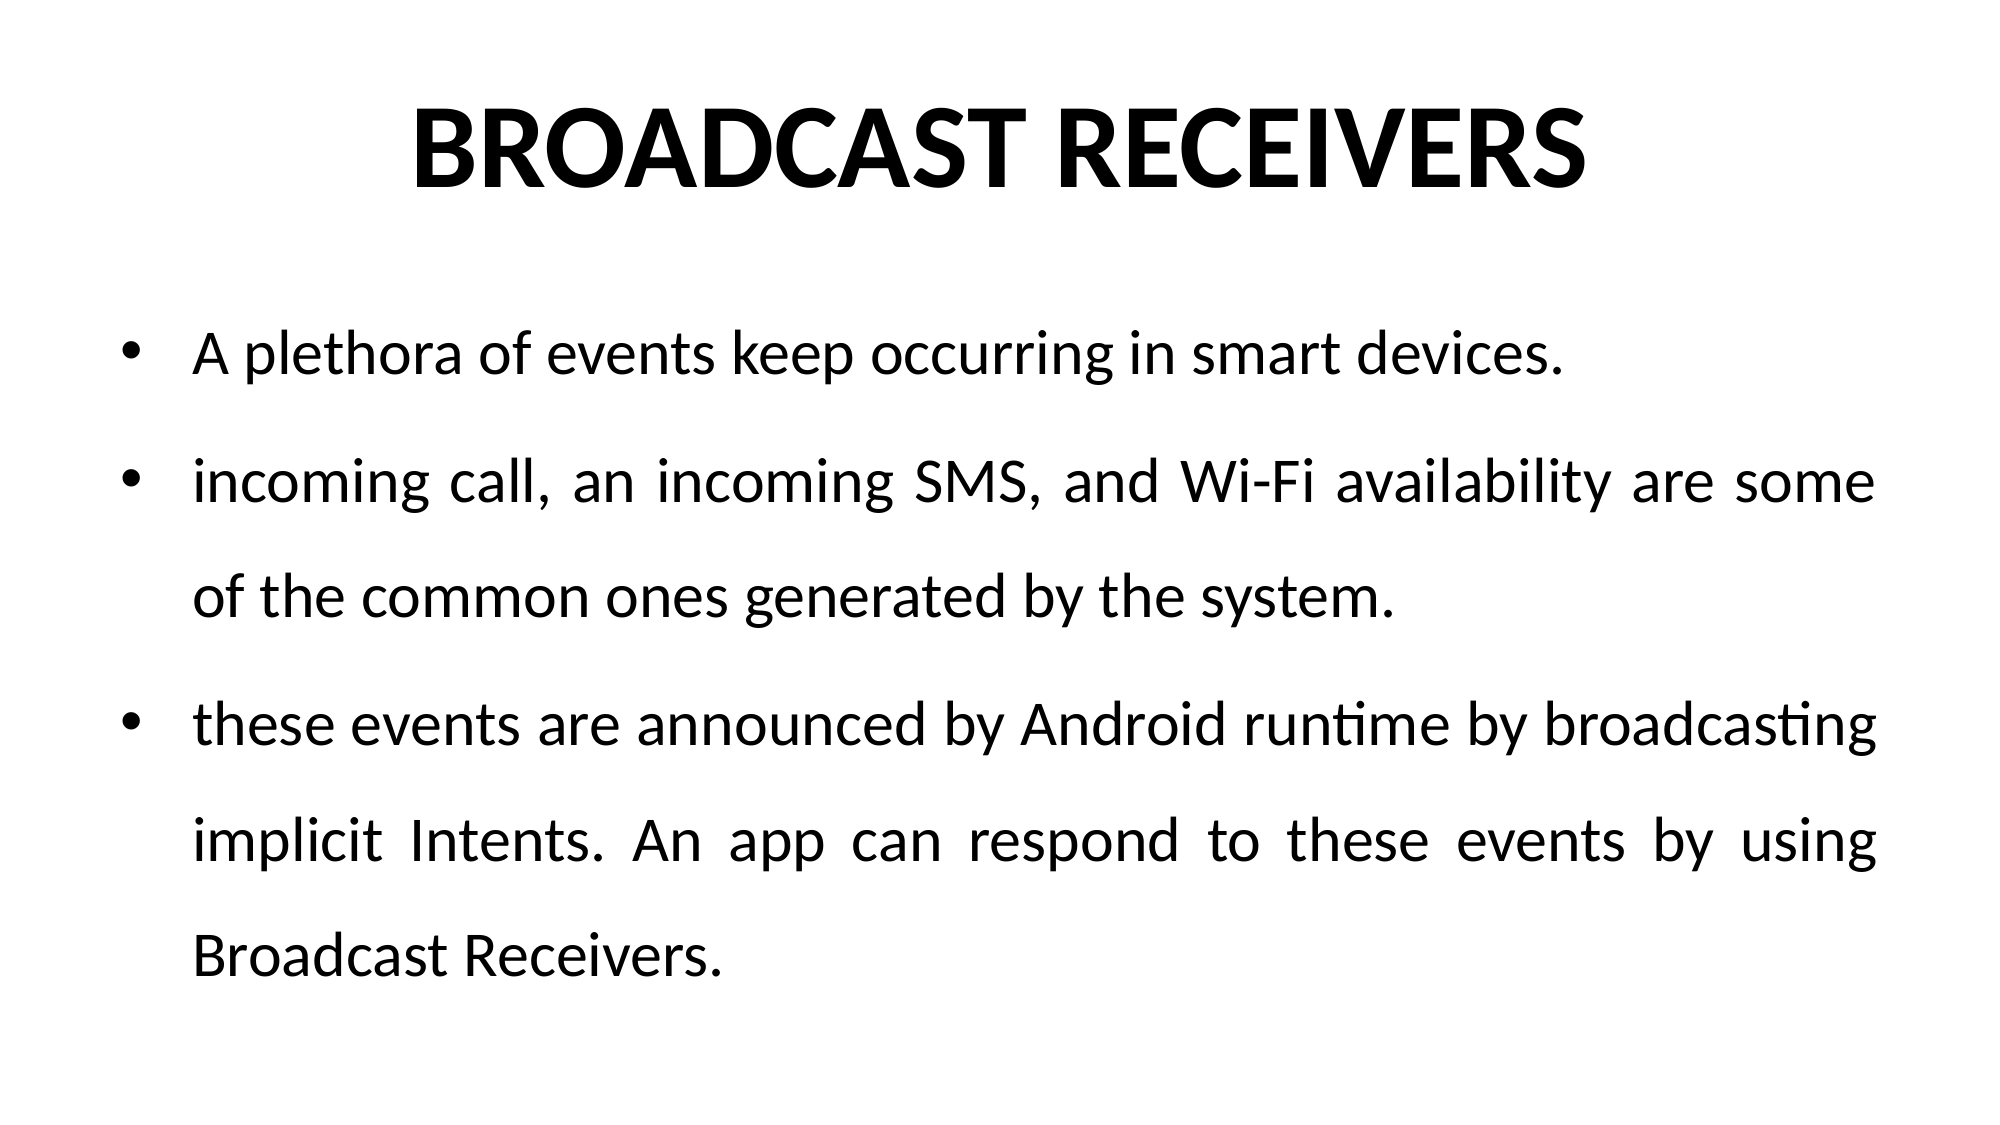

# BROADCAST RECEIVERS
A plethora of events keep occurring in smart devices.
incoming call, an incoming SMS, and Wi-Fi availability are some of the common ones generated by the system.
these events are announced by Android runtime by broadcasting implicit Intents. An app can respond to these events by using Broadcast Receivers.